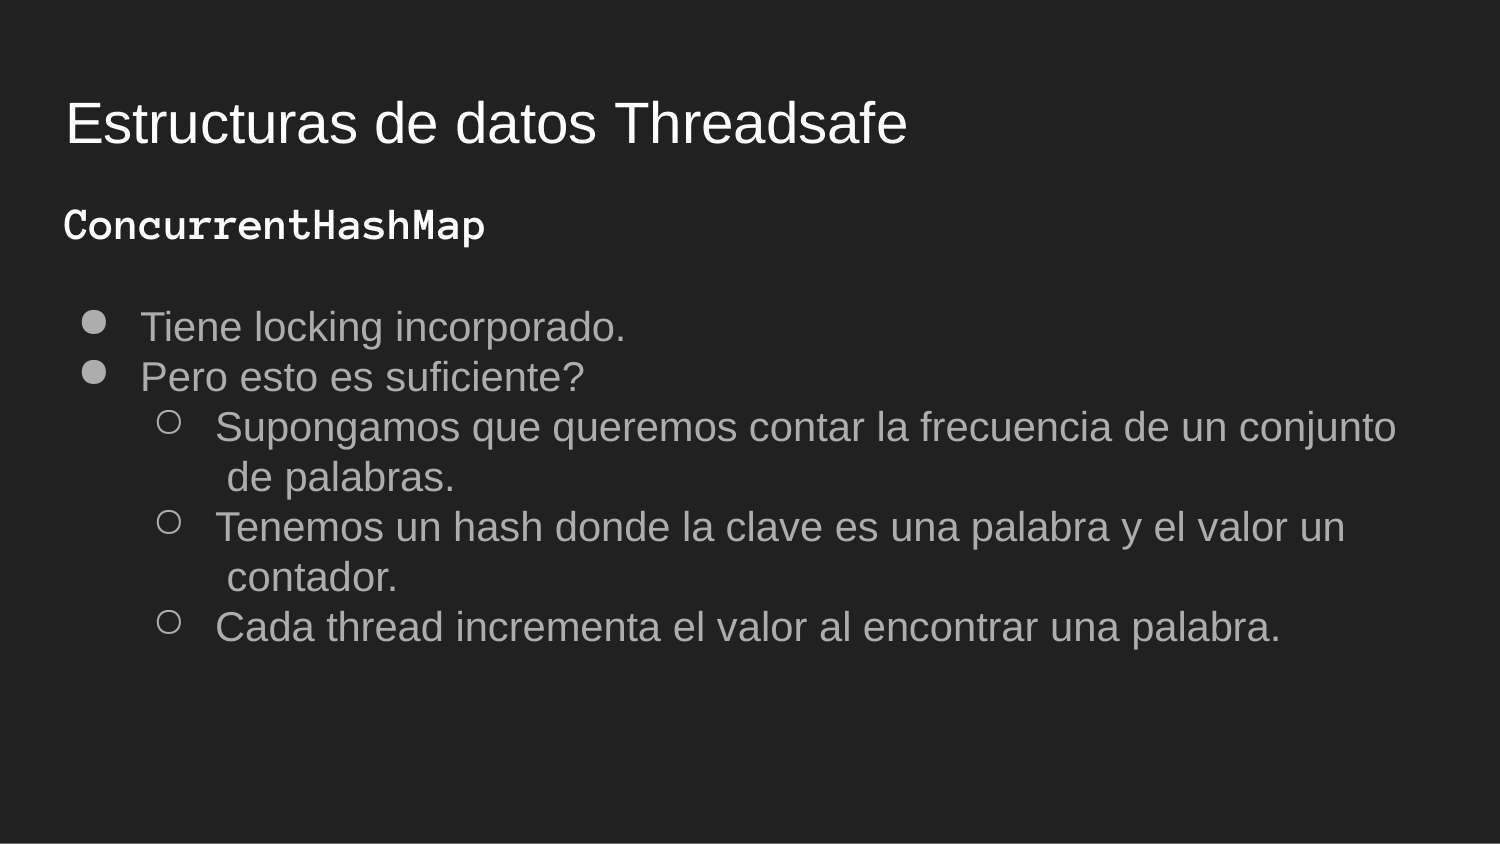

# Estructuras de datos Threadsafe
ConcurrentHashMap

Tiene locking incorporado.
Pero esto es suficiente?
Supongamos que queremos contar la frecuencia de un conjunto  de palabras.
Tenemos un hash donde la clave es una palabra y el valor un  contador.
Cada thread incrementa el valor al encontrar una palabra.